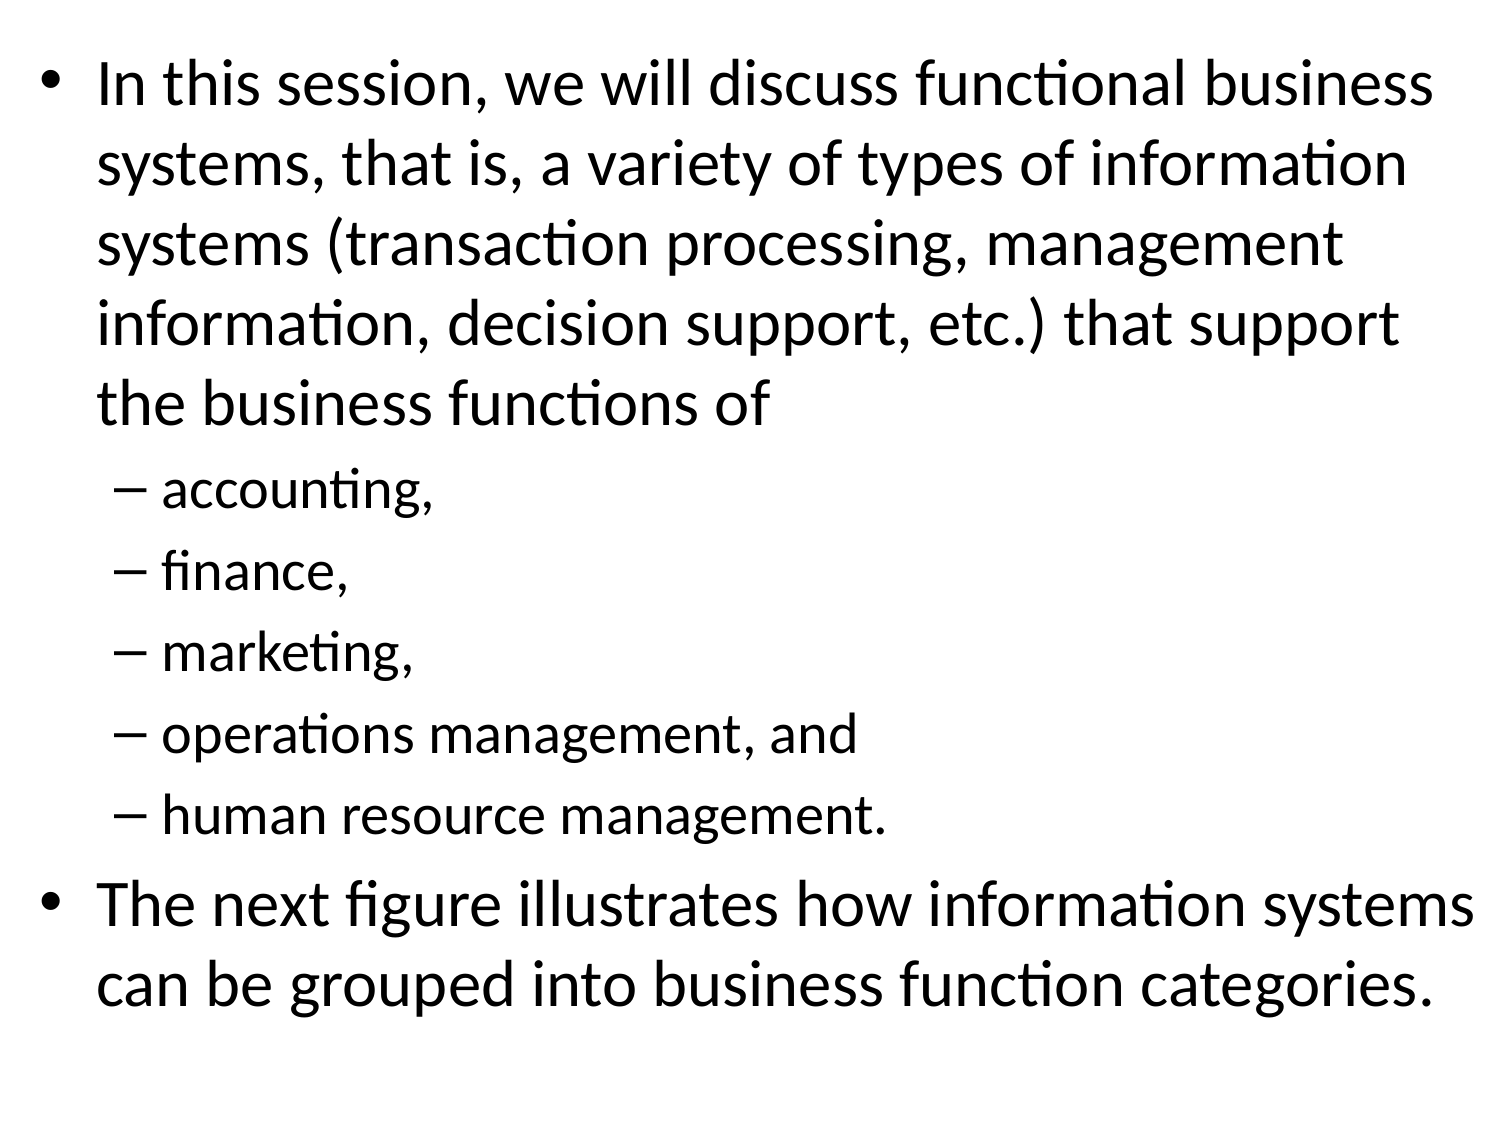

In this session, we will discuss functional business systems, that is, a variety of types of information systems (transaction processing, management information, decision support, etc.) that support the business functions of
accounting,
finance,
marketing,
operations management, and
human resource management.
The next figure illustrates how information systems can be grouped into business function categories.